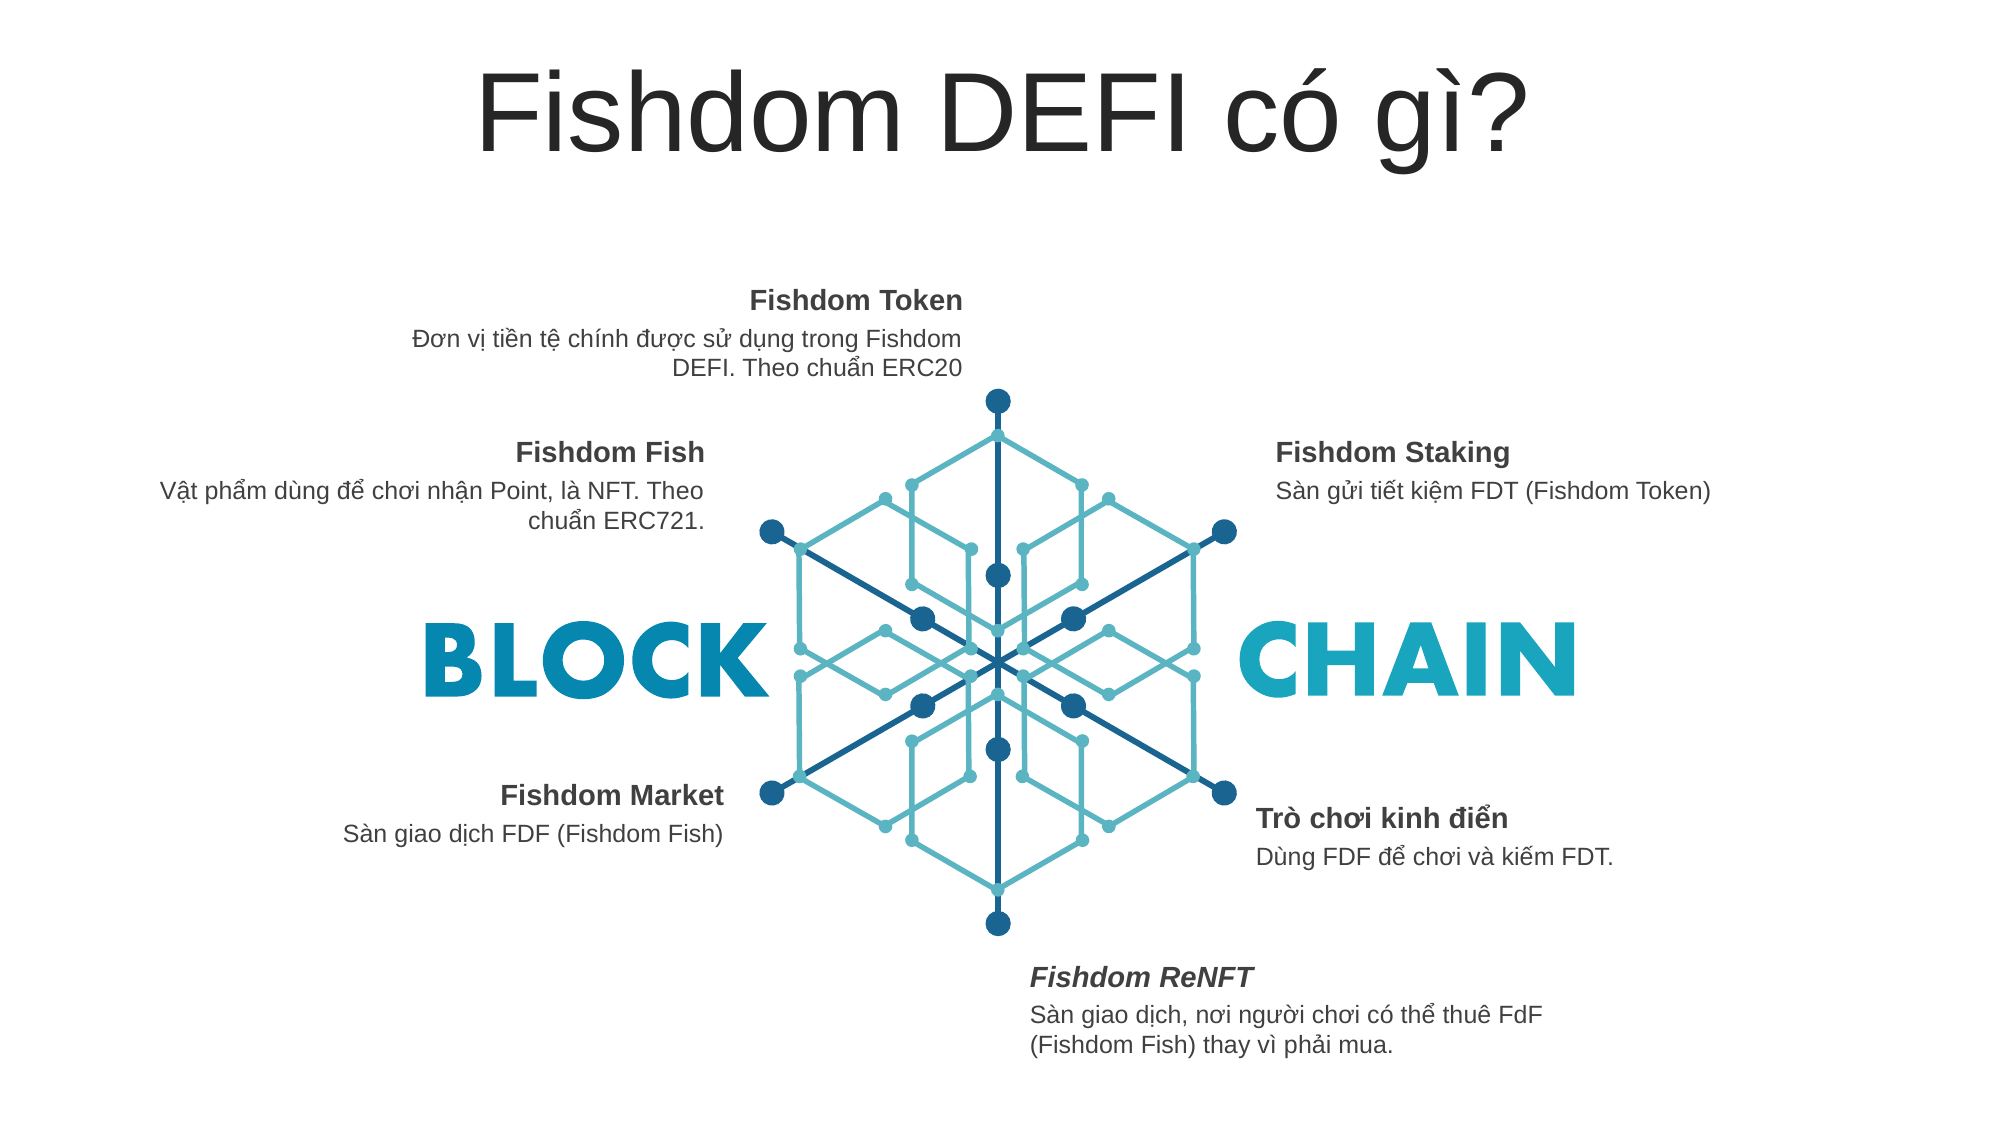

Fishdom DEFI có gì?
Fishdom Token
Đơn vị tiền tệ chính được sử dụng trong Fishdom DEFI. Theo chuẩn ERC20

Fishdom Fish
Vật phẩm dùng để chơi nhận Point, là NFT. Theo chuẩn ERC721.
Fishdom Staking
Sàn gửi tiết kiệm FDT (Fishdom Token)

Fishdom Market
Sàn giao dịch FDF (Fishdom Fish)
Trò chơi kinh điển
Dùng FDF để chơi và kiếm FDT.
Fishdom ReNFT
Sàn giao dịch, nơi người chơi có thể thuê FdF (Fishdom Fish) thay vì phải mua.